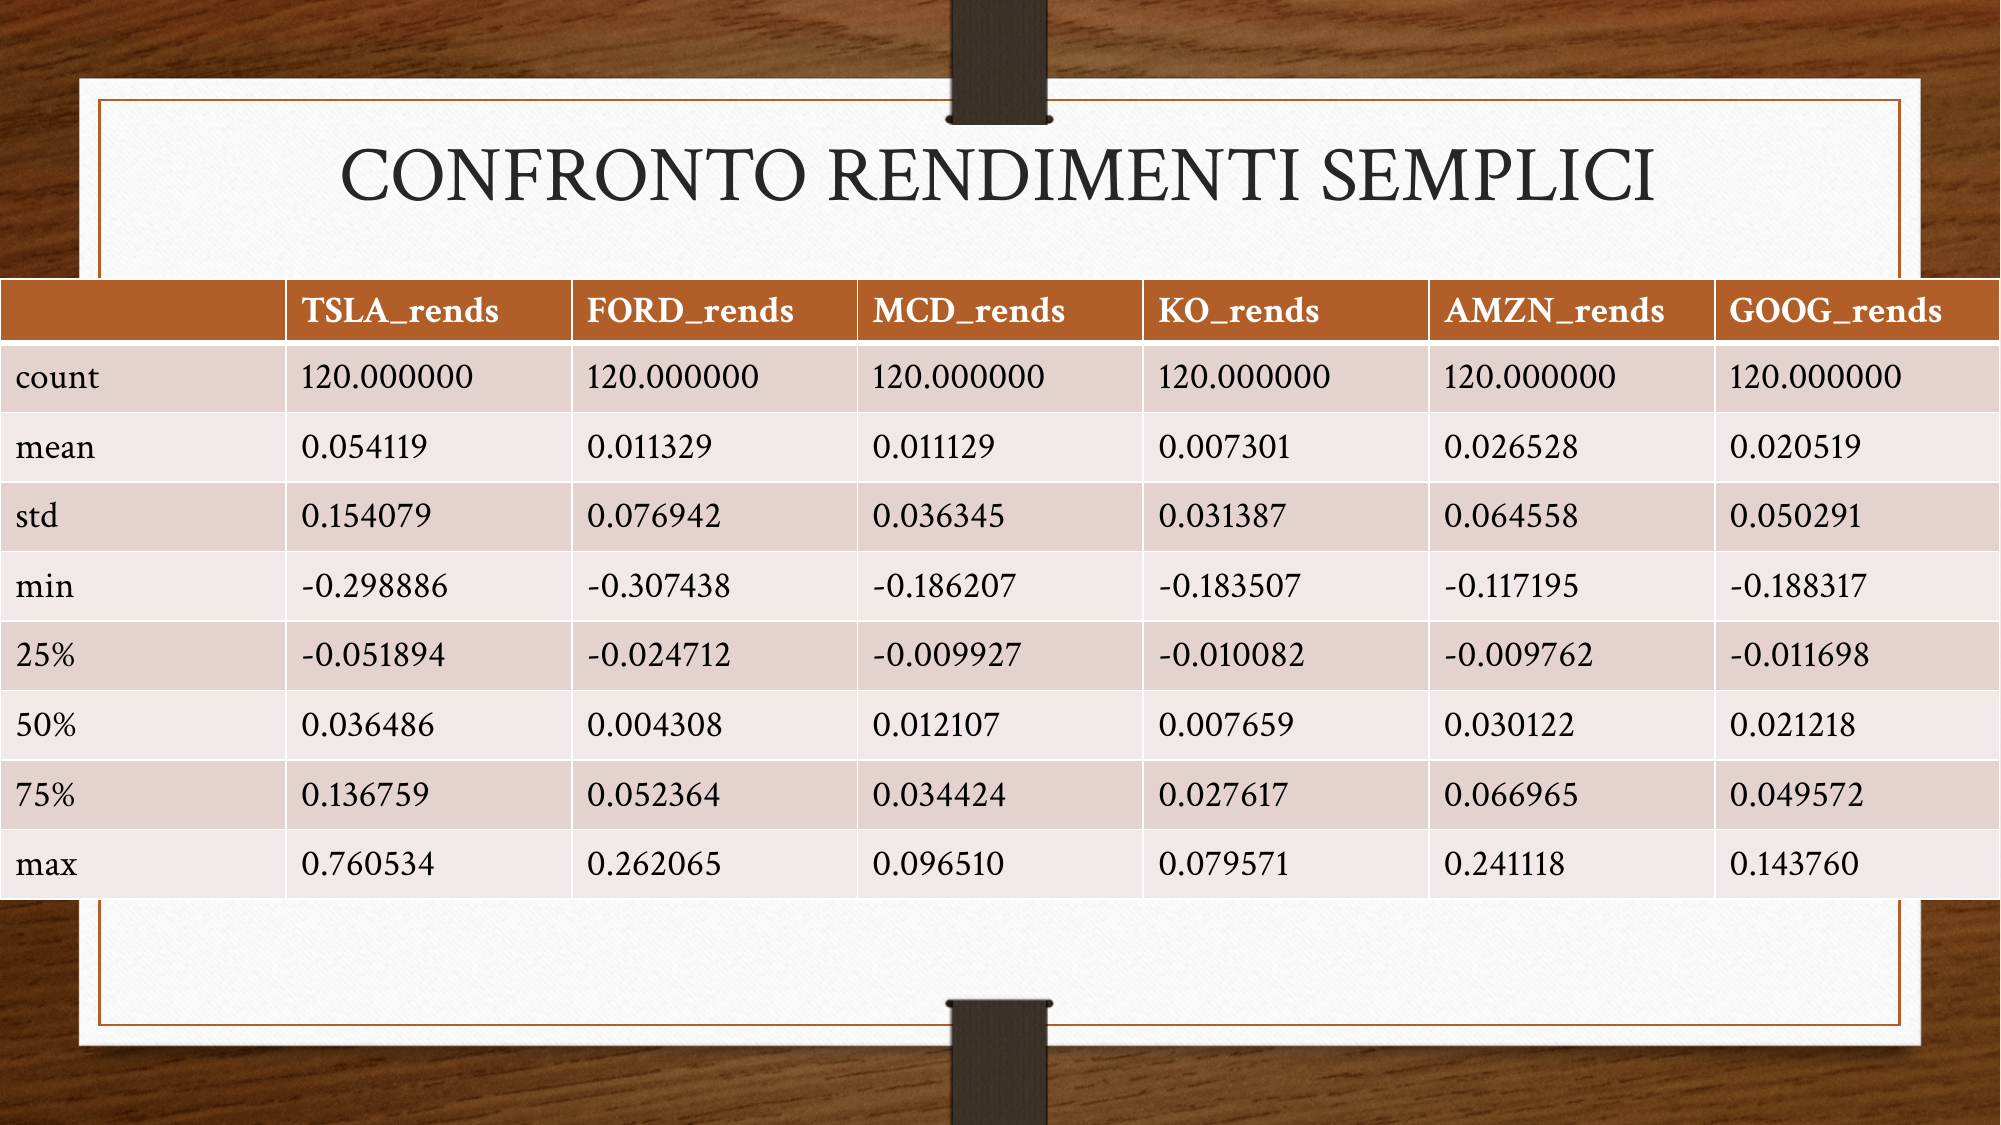

# CONFRONTO RENDIMENTI SEMPLICI
|  | TSLA\_rends | FORD\_rends | MCD\_rends | KO\_rends | AMZN\_rends | GOOG\_rends |
| --- | --- | --- | --- | --- | --- | --- |
| count | 120.000000 | 120.000000 | 120.000000 | 120.000000 | 120.000000 | 120.000000 |
| mean | 0.054119 | 0.011329 | 0.011129 | 0.007301 | 0.026528 | 0.020519 |
| std | 0.154079 | 0.076942 | 0.036345 | 0.031387 | 0.064558 | 0.050291 |
| min | -0.298886 | -0.307438 | -0.186207 | -0.183507 | -0.117195 | -0.188317 |
| 25% | -0.051894 | -0.024712 | -0.009927 | -0.010082 | -0.009762 | -0.011698 |
| 50% | 0.036486 | 0.004308 | 0.012107 | 0.007659 | 0.030122 | 0.021218 |
| 75% | 0.136759 | 0.052364 | 0.034424 | 0.027617 | 0.066965 | 0.049572 |
| max | 0.760534 | 0.262065 | 0.096510 | 0.079571 | 0.241118 | 0.143760 |